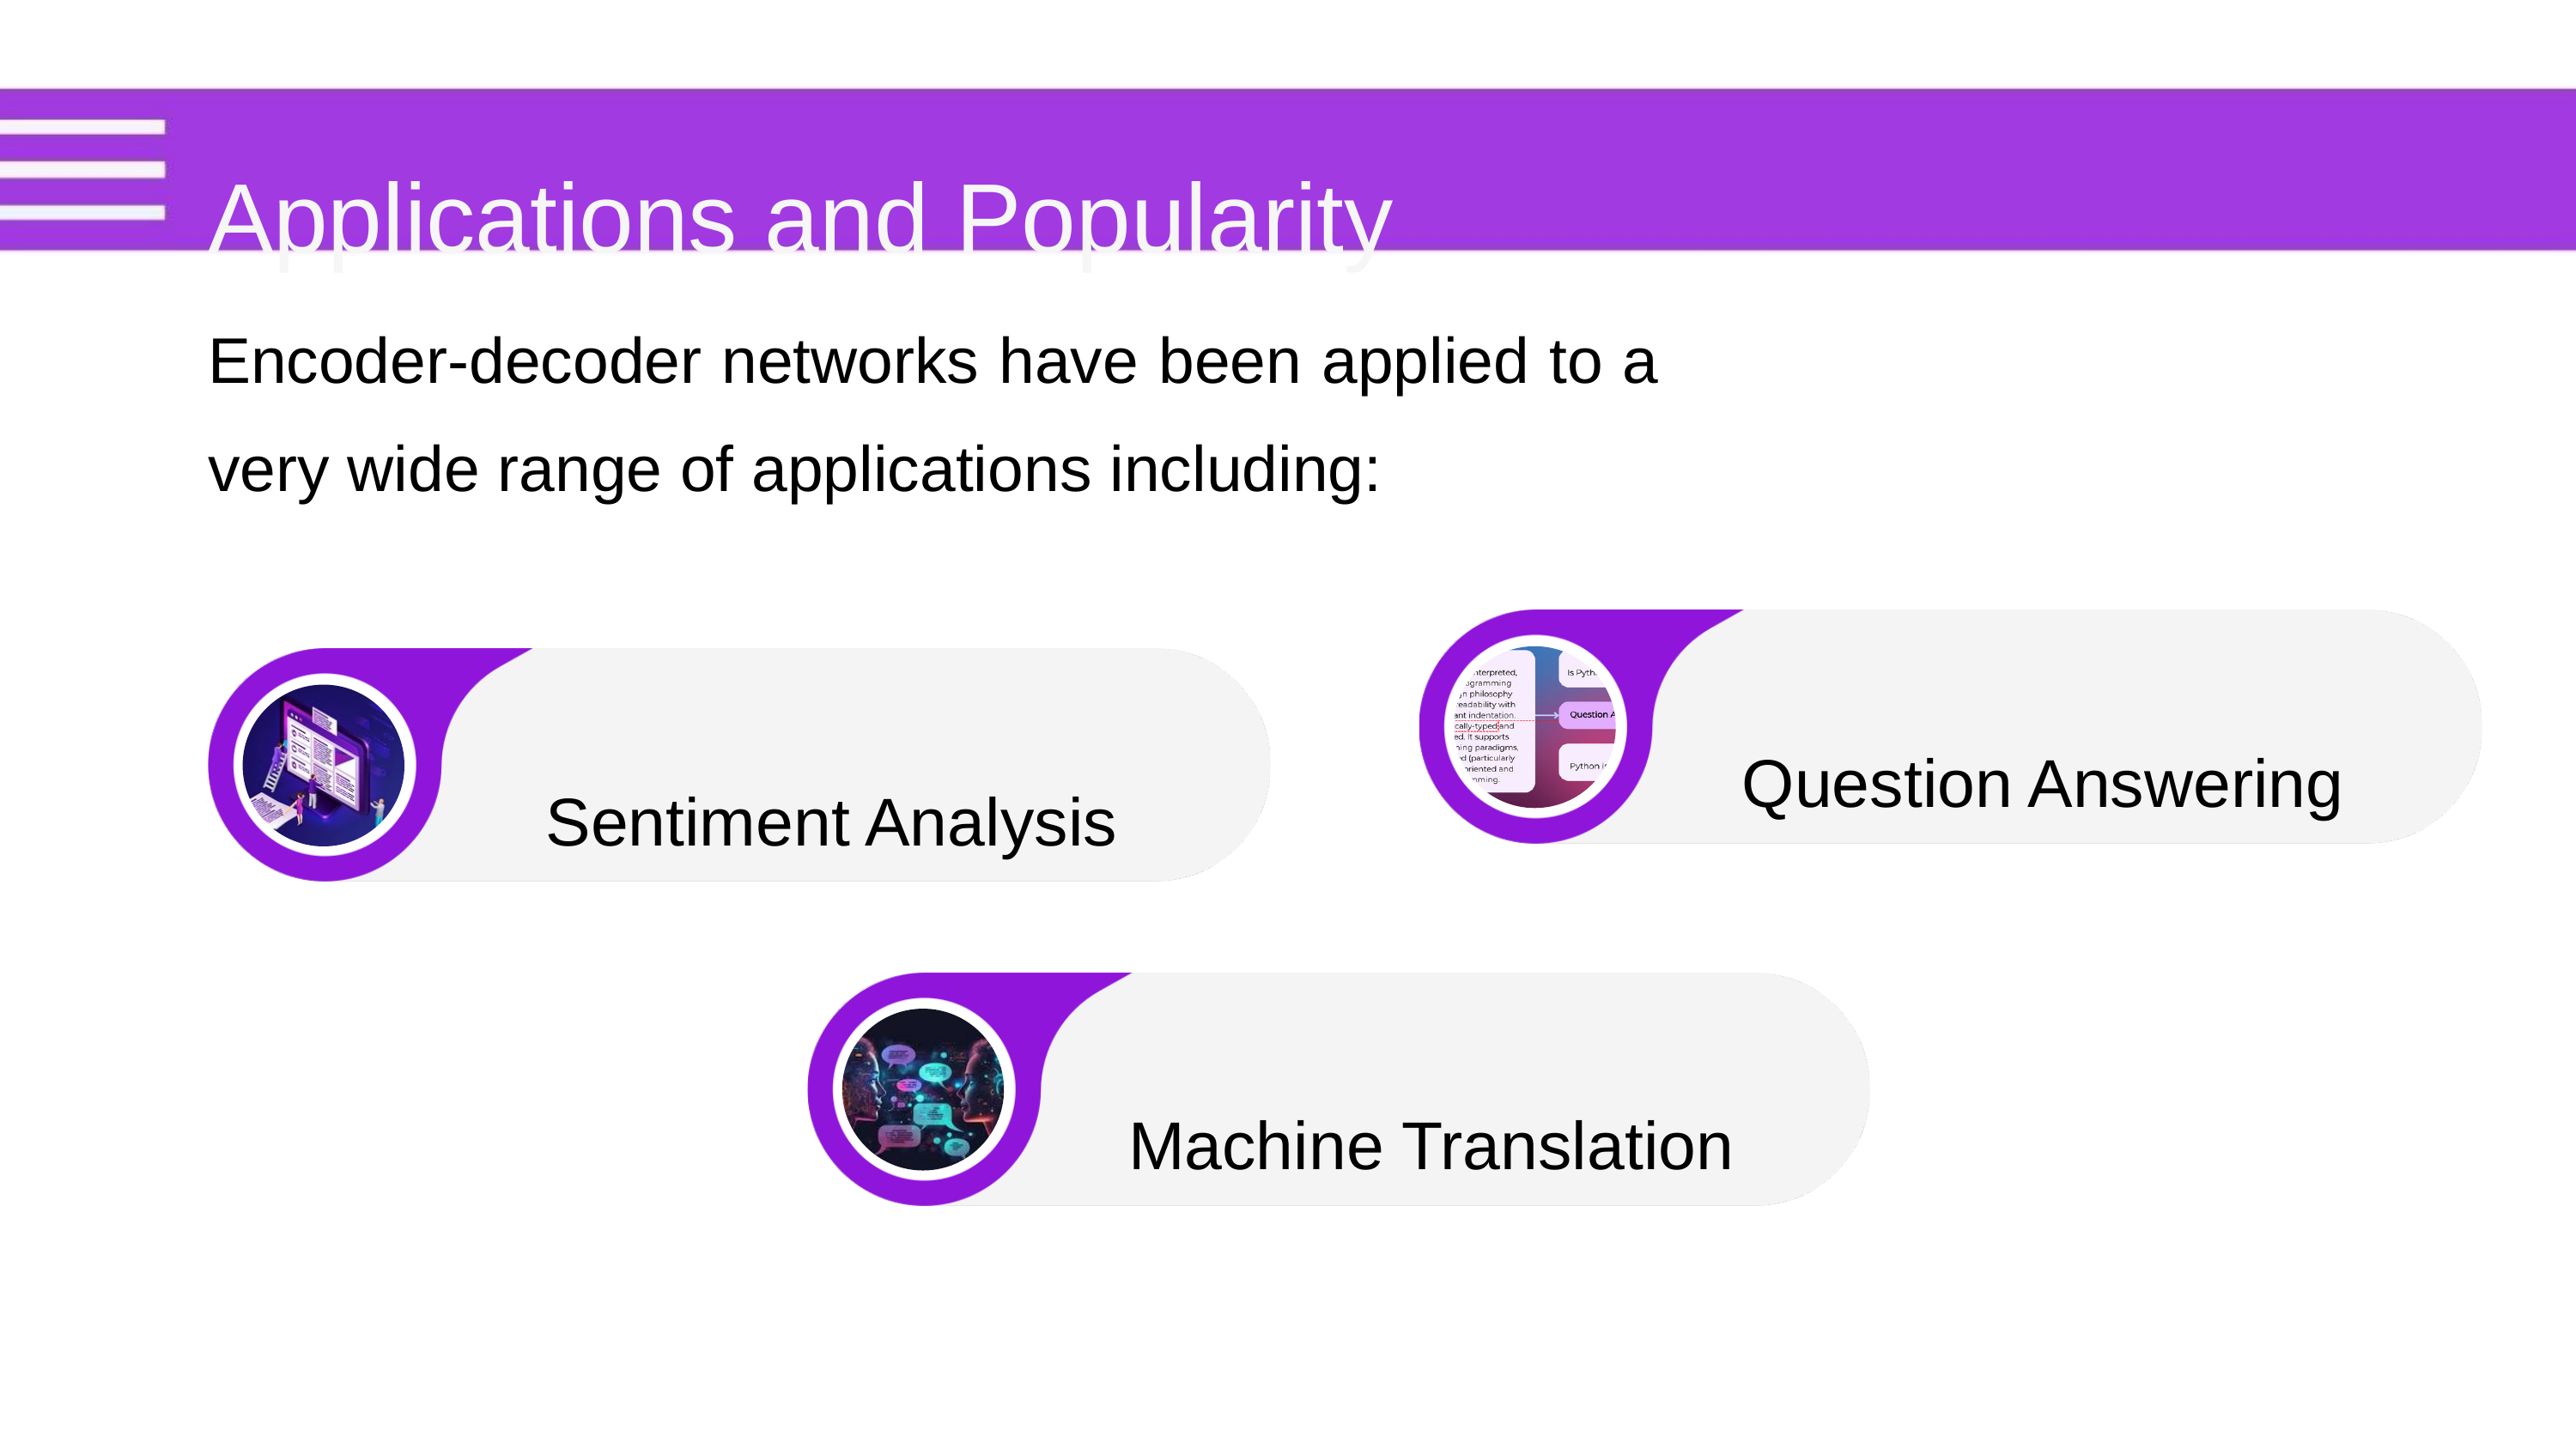

Applications and Popularity
Encoder-decoder networks have been applied to a
very wide range of applications including:

Question Answering

Sentiment Analysis

Machine Translation